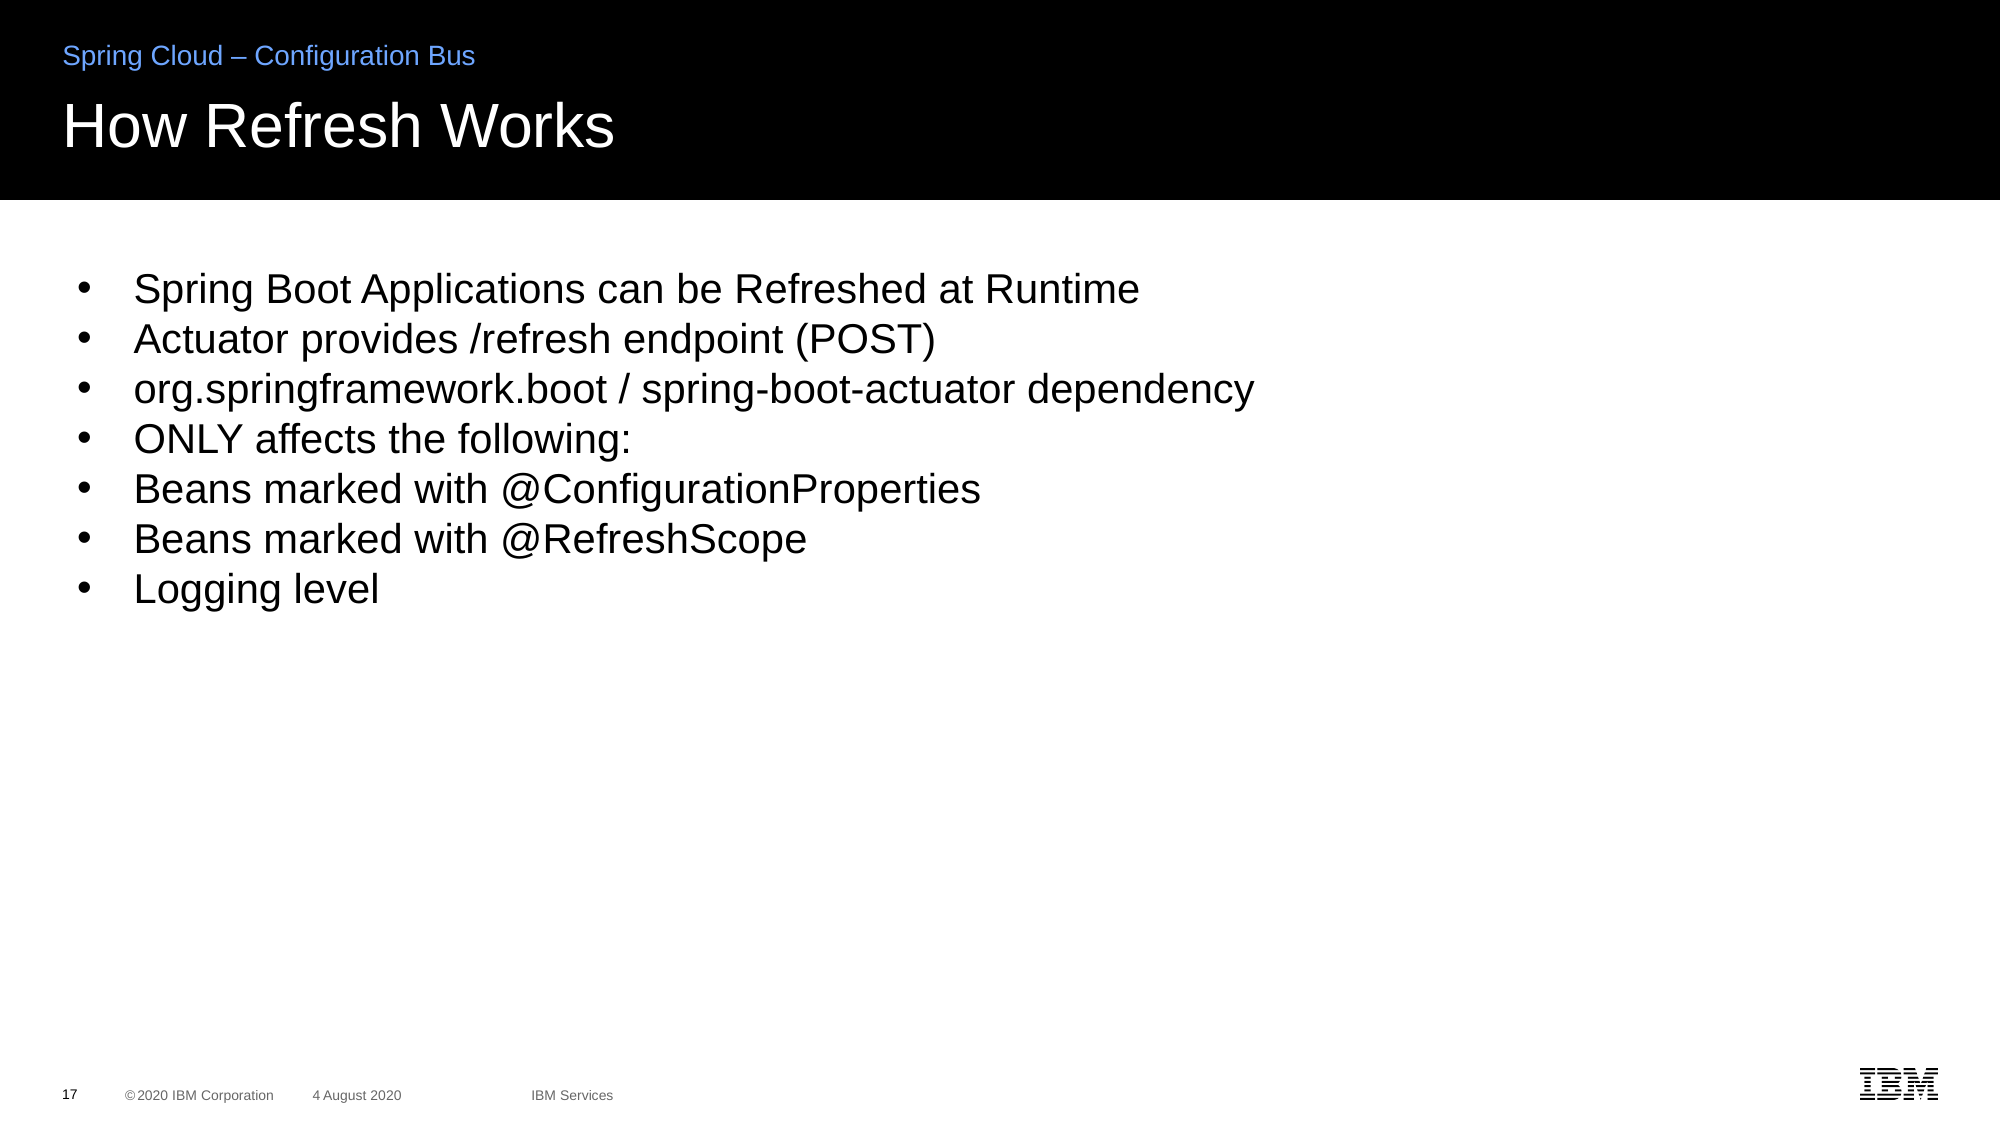

Spring Cloud – Configuration Bus
# How Refresh Works
Spring Boot Applications can be Refreshed at Runtime
Actuator provides /refresh endpoint (POST)
org.springframework.boot / spring-boot-actuator dependency
ONLY affects the following:
Beans marked with @ConfigurationProperties
Beans marked with @RefreshScope
Logging level